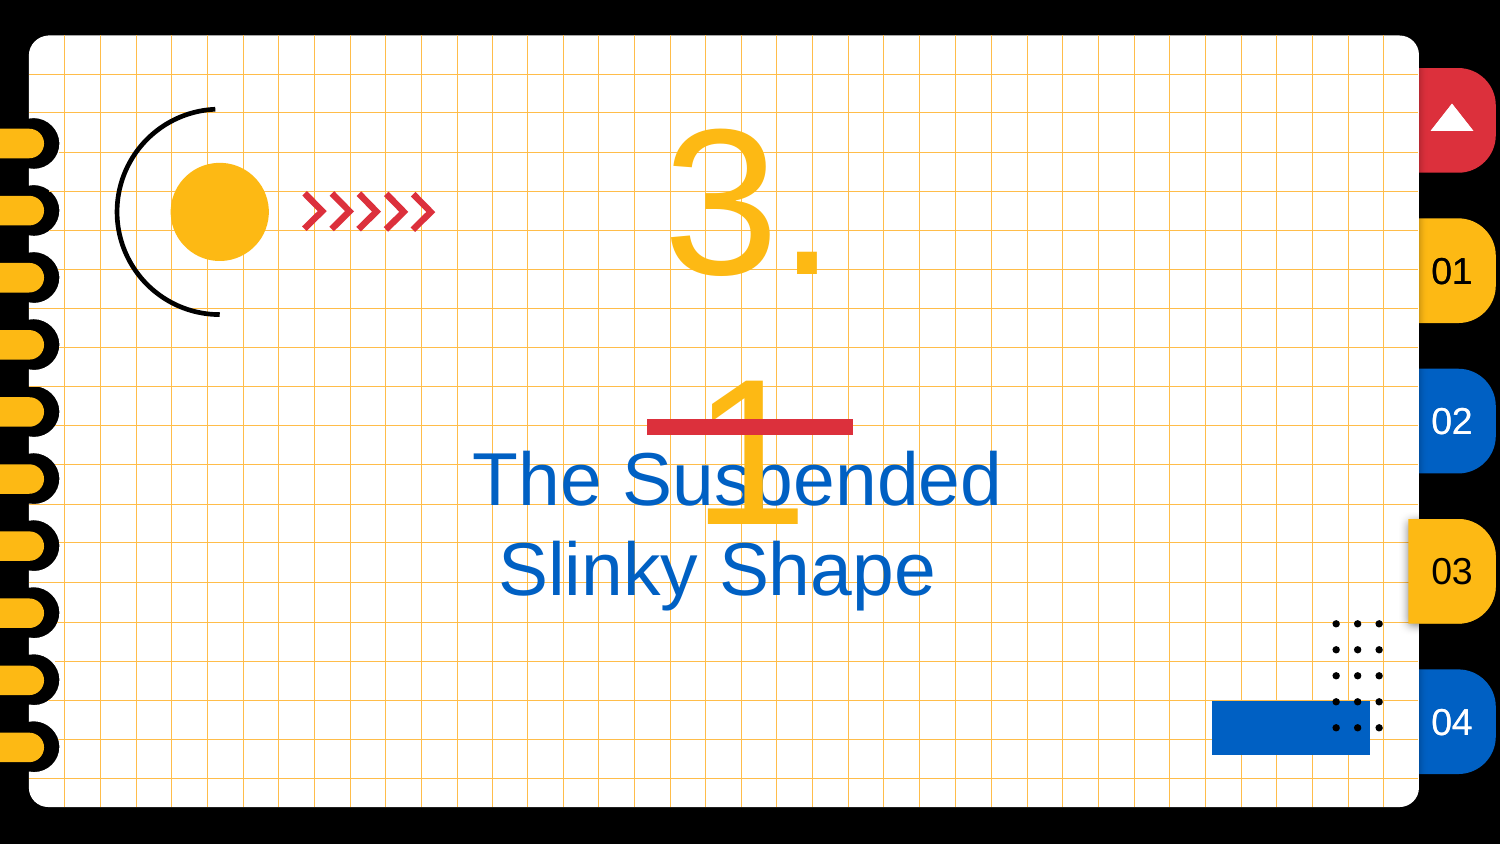

3.1
01
02

# The Suspended Slinky Shape

03
04